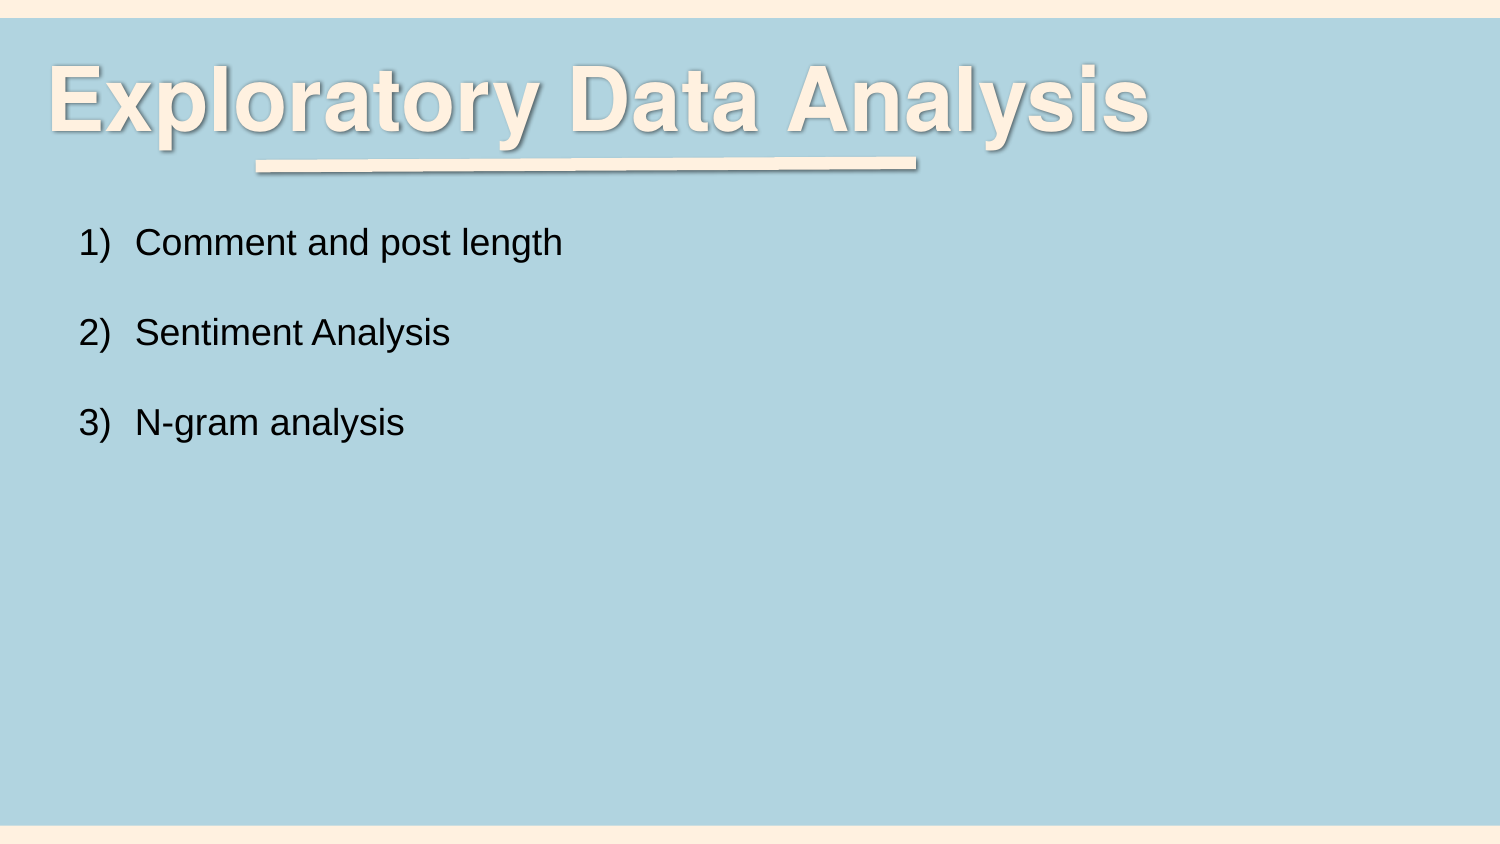

# Exploratory Data Analysis

Comment and post length

Sentiment Analysis

N-gram analysis